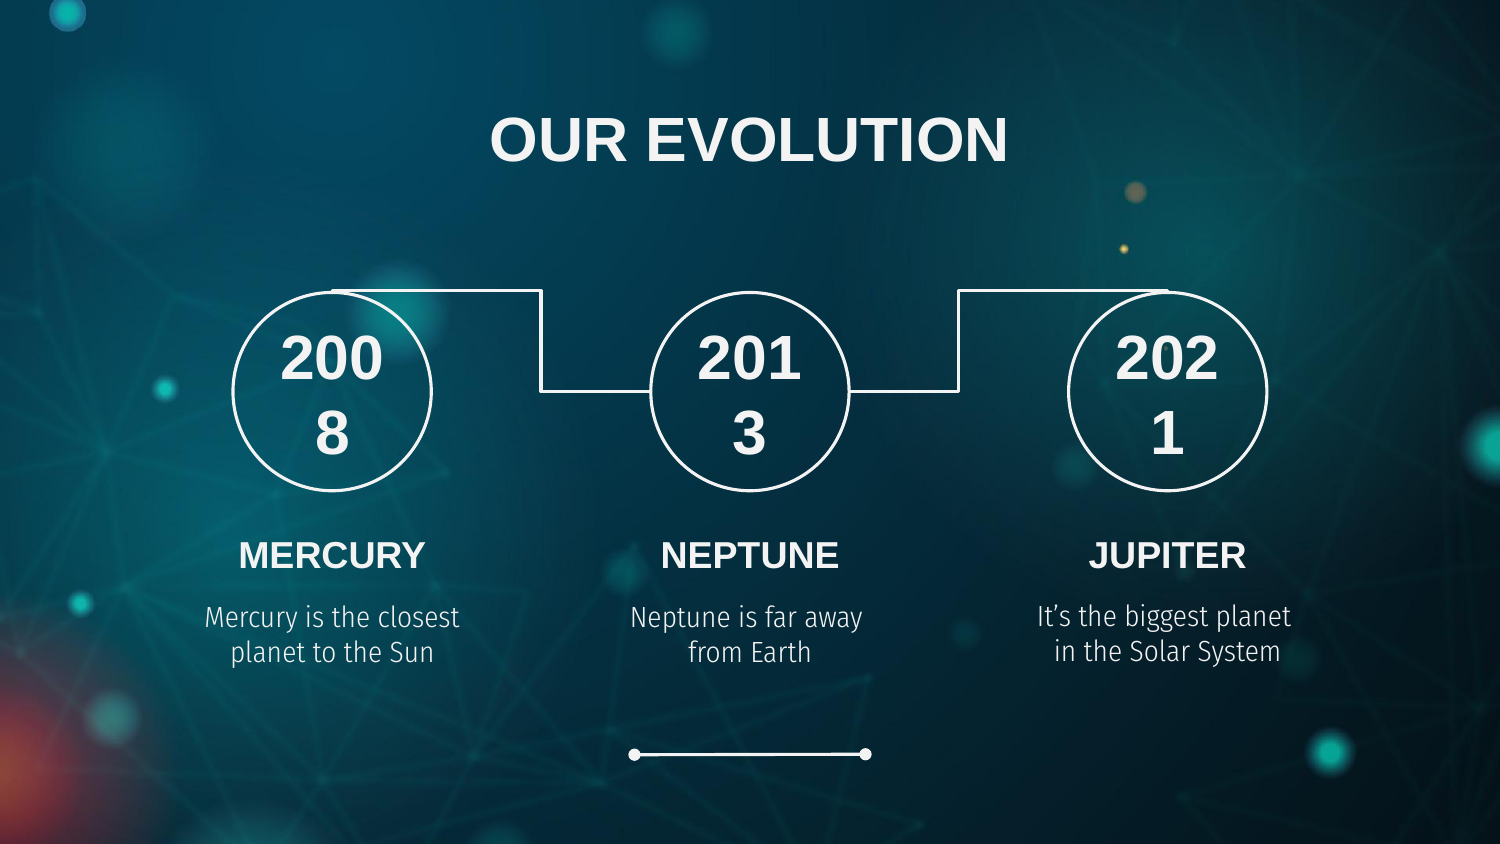

# OUR EVOLUTION

2008
2013
2021
MERCURY
NEPTUNE
JUPITER
It’s the biggest planet
in the Solar System
Mercury is the closest planet to the Sun

Neptune is far away
from Earth